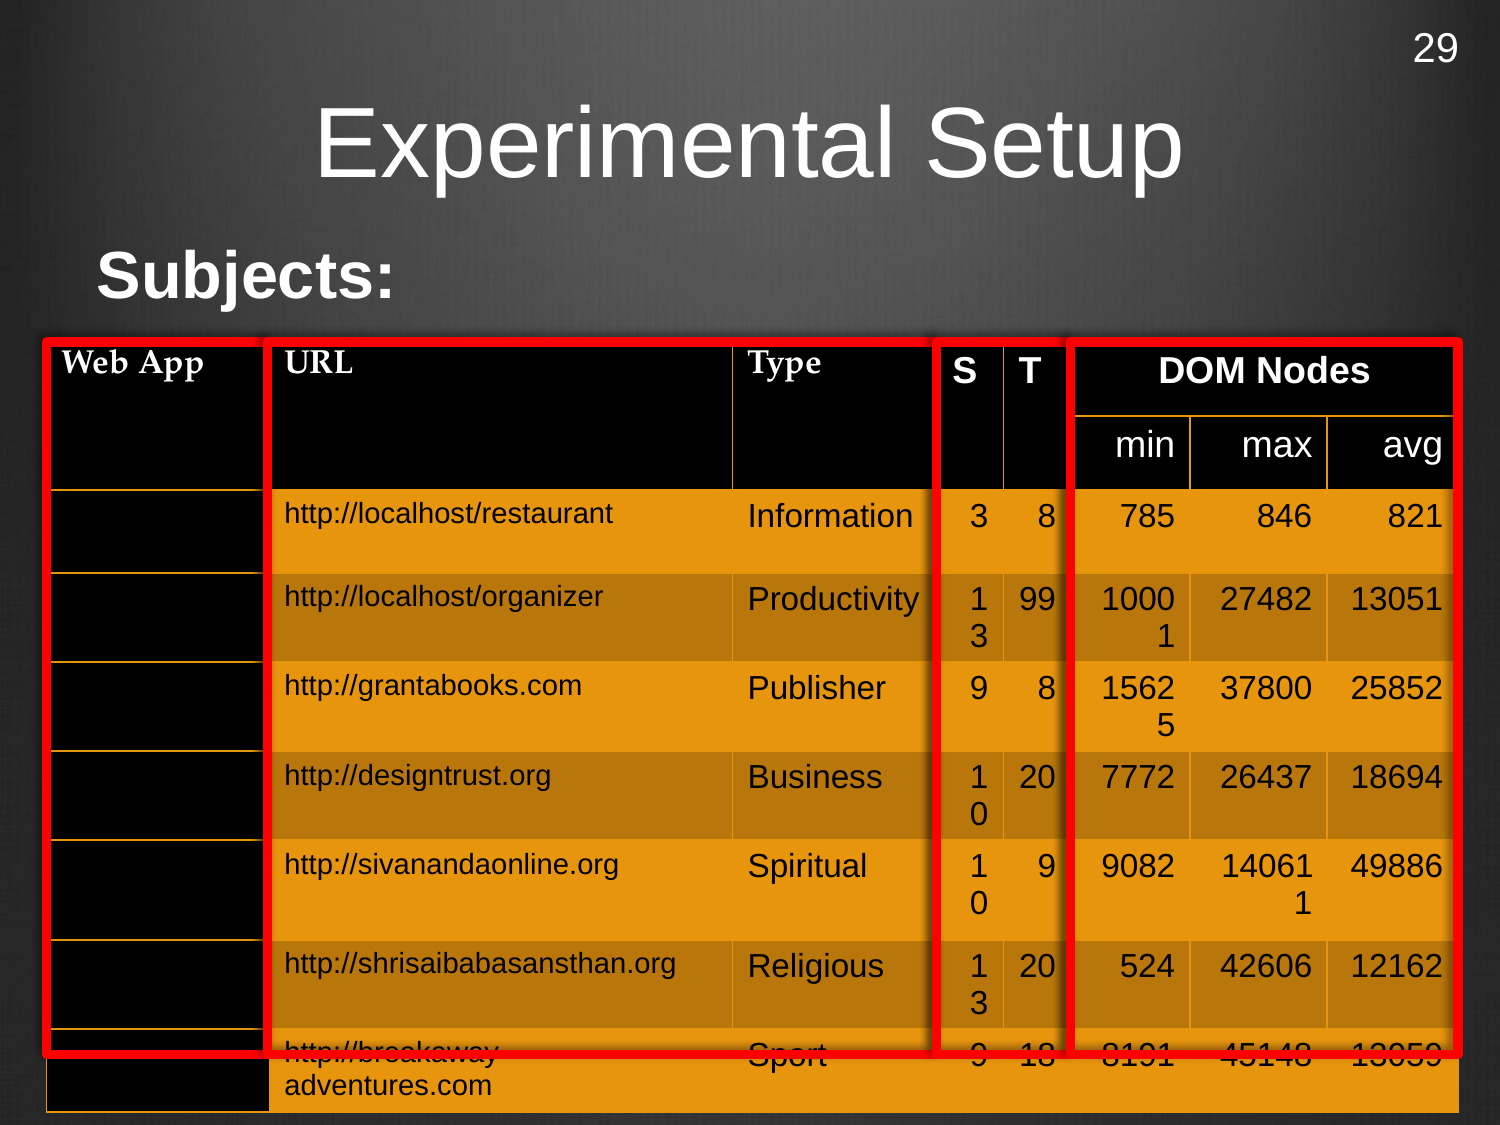

29
# Experimental Setup
Subjects:

| Web App | URL | Type | S | T | DOM Nodes |  |  |
| --- | --- | --- | --- | --- | --- | --- | --- |
|  |  |  |  |  | min | max | avg |
| Restaurant | http://localhost/restaurant | Information | 3 | 8 | 785 | 846 | 821 |
| Organizer | http://localhost/organizer | Productivity | 13 | 99 | 10001 | 27482 | 13051 |
| GrantaBooks | http://grantabooks.com | Publisher | 9 | 8 | 15625 | 37800 | 25852 |
| DesignTrust | http://designtrust.org | Business | 10 | 20 | 7772 | 26437 | 18694 |
| DivineLife | http://sivanandaonline.org | Spiritual | 10 | 9 | 9082 | 140611 | 49886 |
| SaiBaba | http://shrisaibabasansthan.org | Religious | 13 | 20 | 524 | 42606 | 12162 |
| Breakaway | http://breakaway-adventures.com | Sport | 9 | 18 | 8191 | 45148 | 13059 |